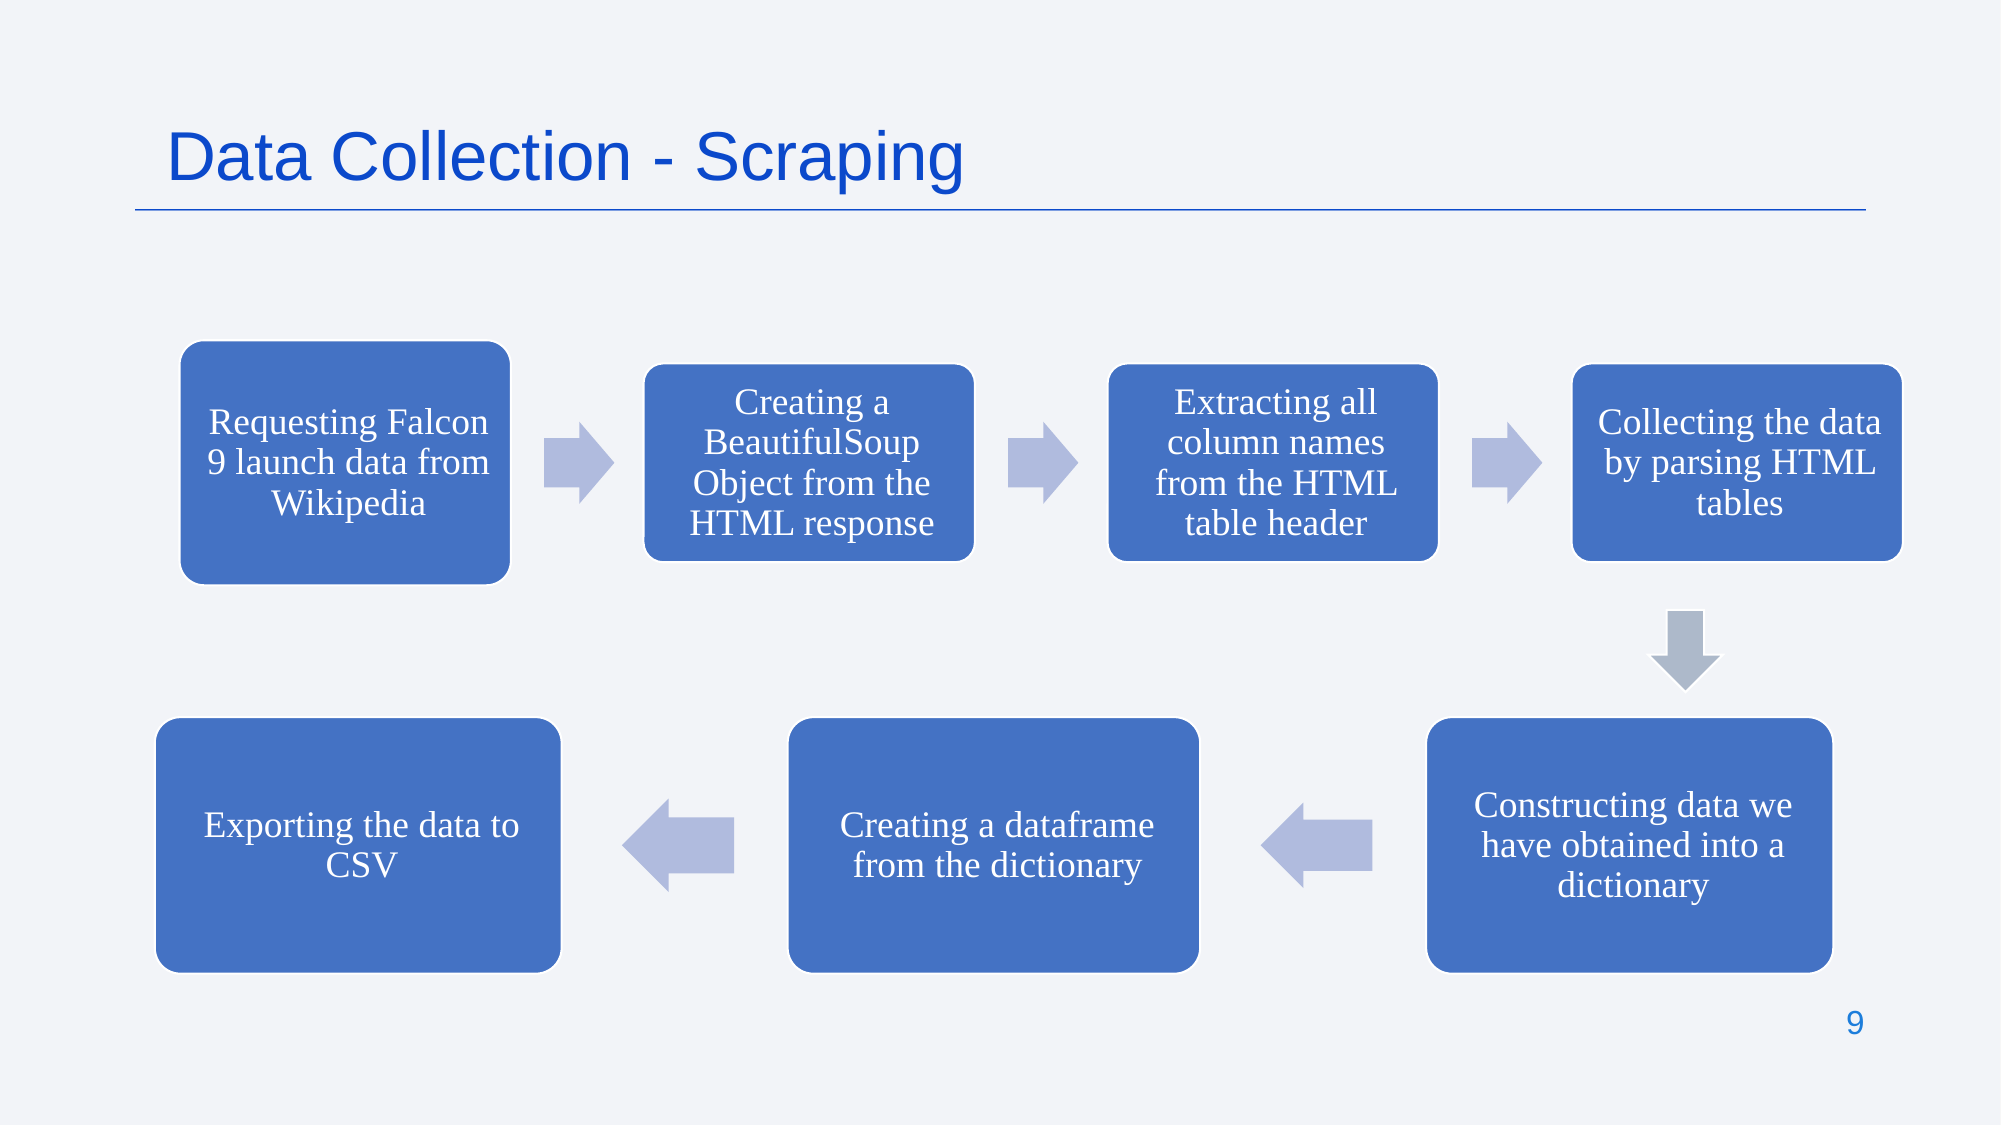

Data Collection - Scraping
Requesting Falcon 9 launch data from Wikipedia

Creating a BeautifulSoup Object from the HTML response

Extracting all column names from the HTML table header

Collecting the data by parsing HTML tables

Exporting the data to CSV

Creating a dataframe from the dictionary

Constructing data we have obtained into a dictionary
9